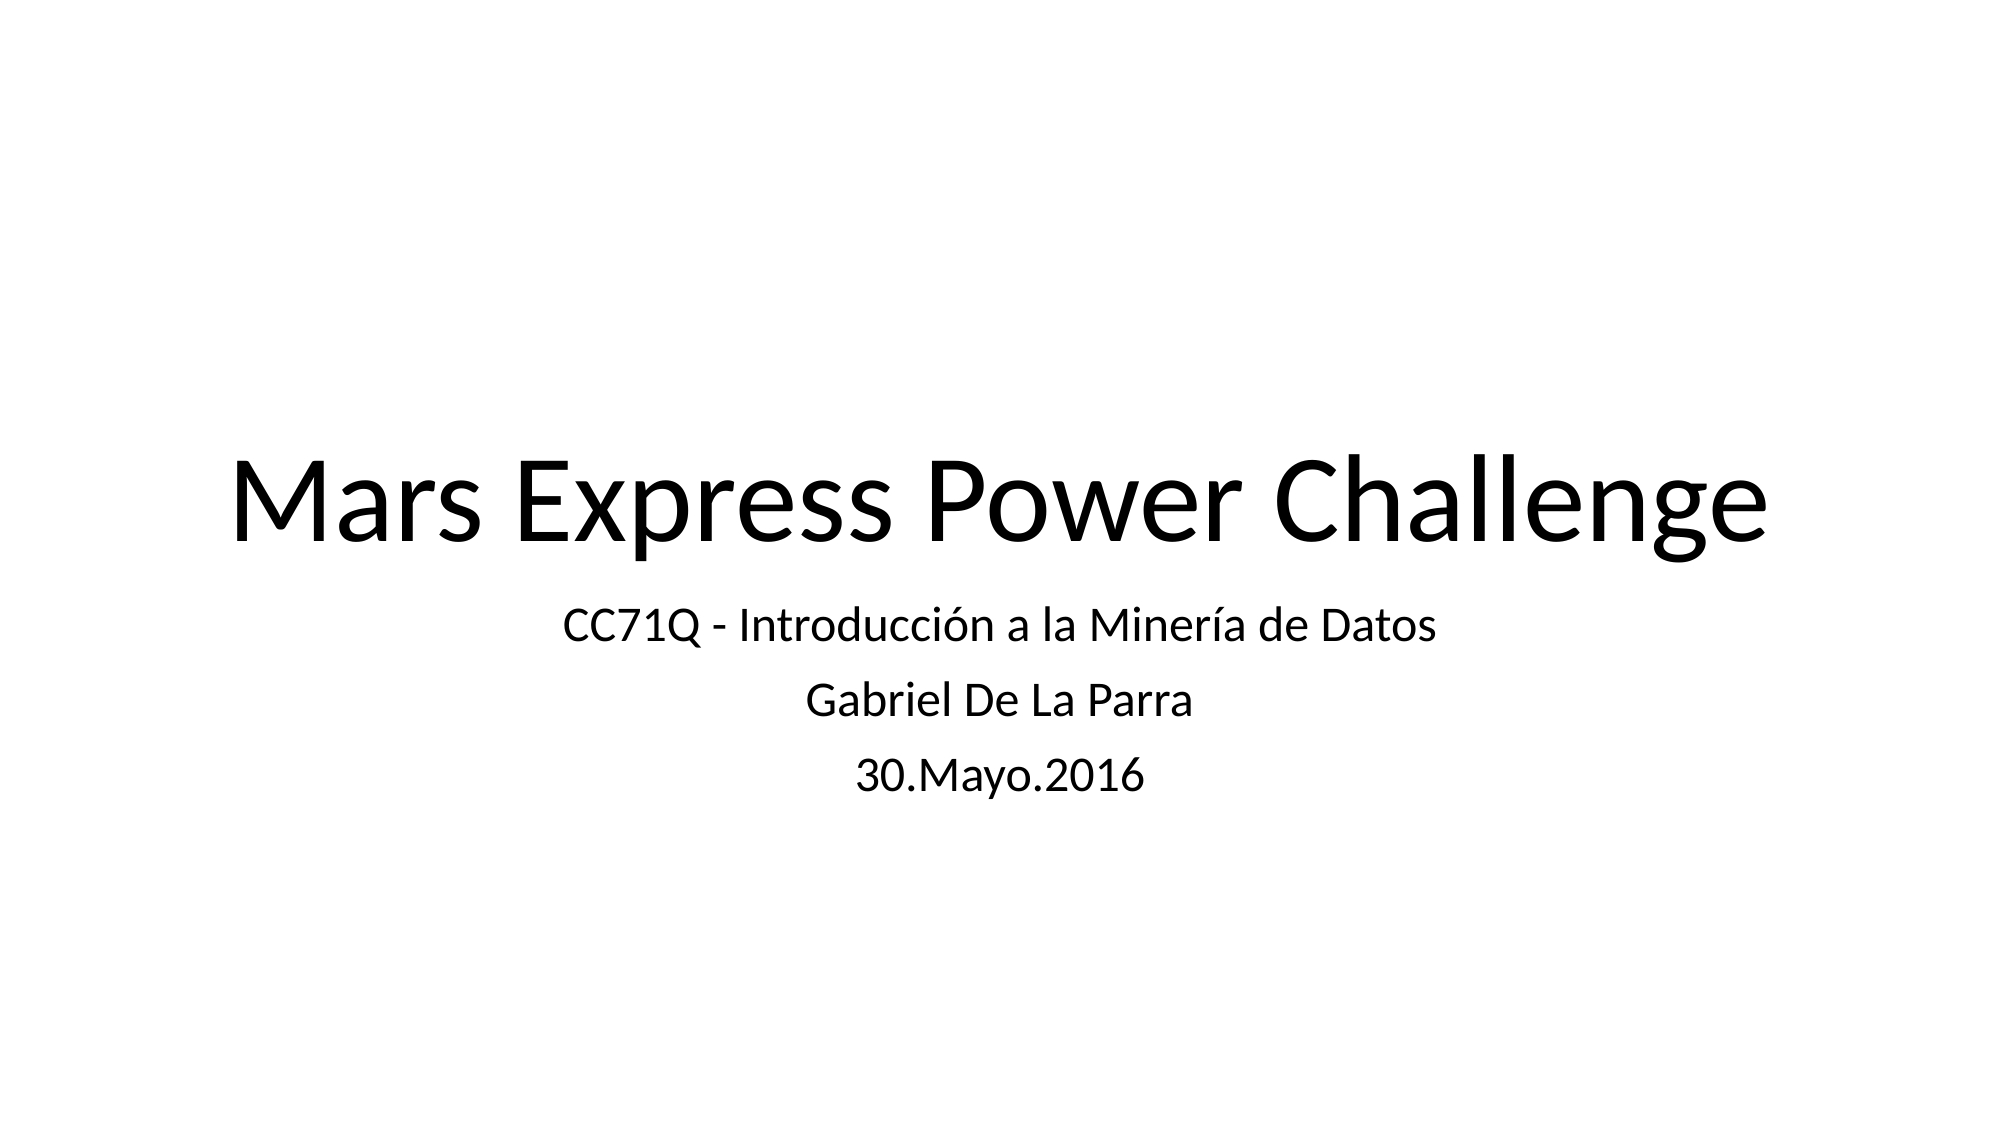

# Mars Express Power Challenge
CC71Q - Introducción a la Minería de Datos
Gabriel De La Parra
30.Mayo.2016